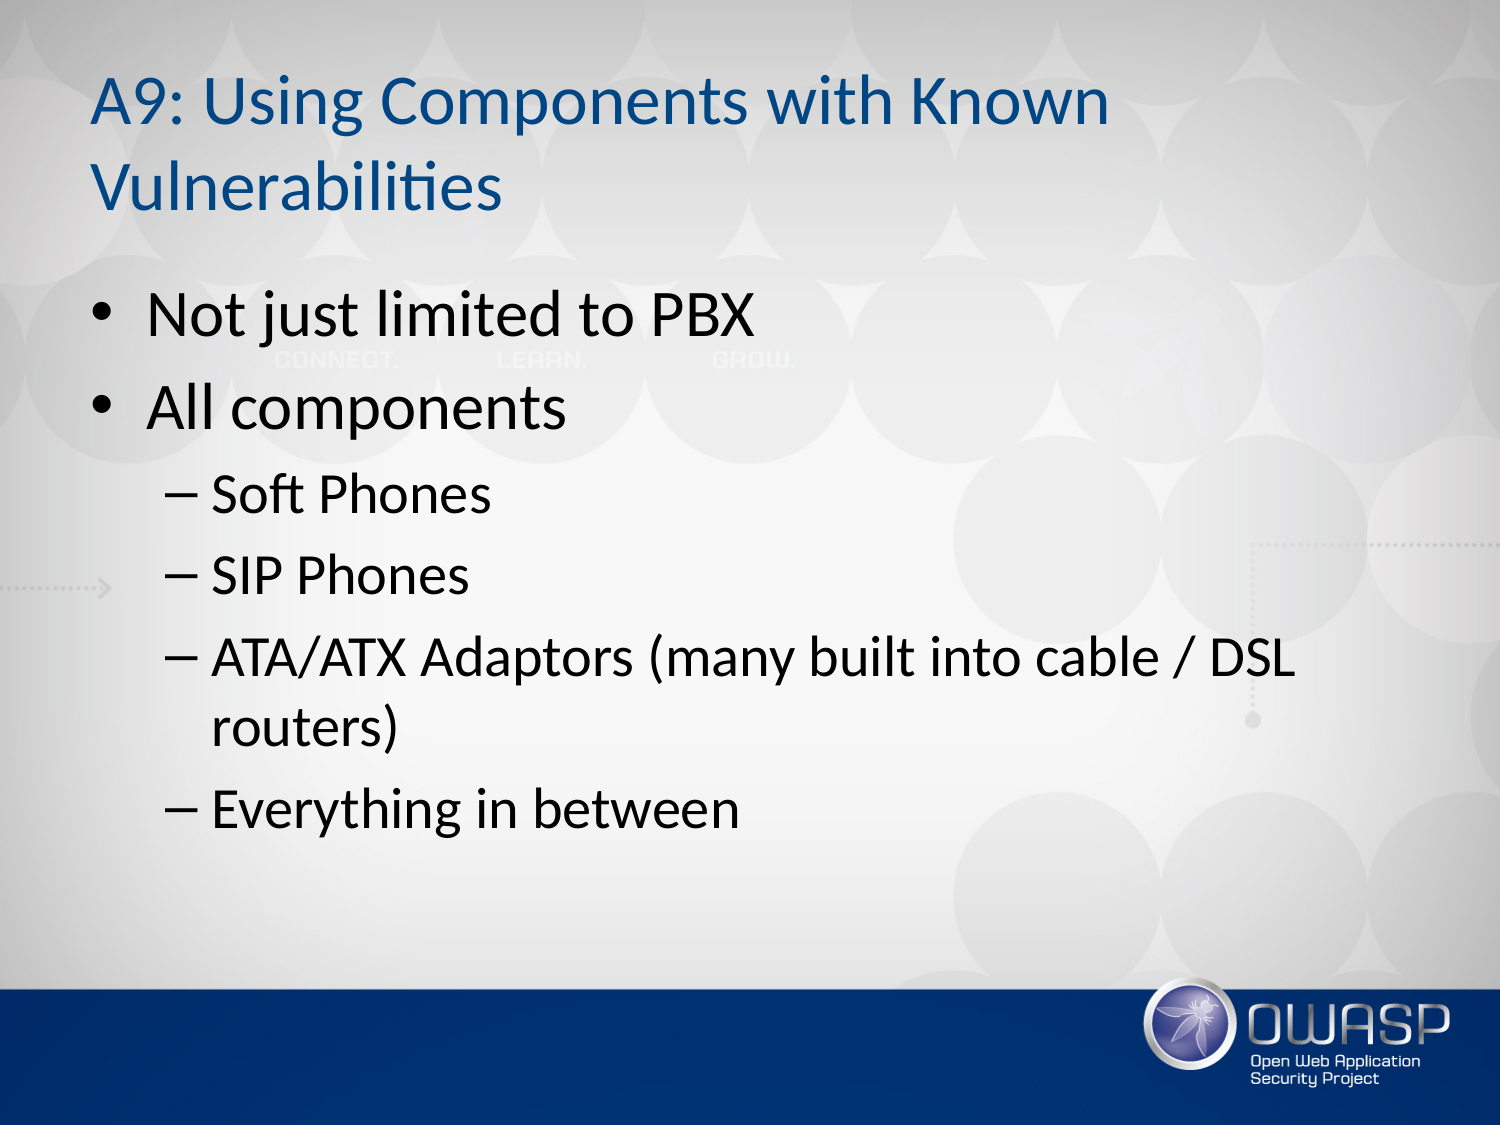

# A9: Using Components with Known Vulnerabilities
Not just limited to PBX
All components
Soft Phones
SIP Phones
ATA/ATX Adaptors (many built into cable / DSL routers)
Everything in between